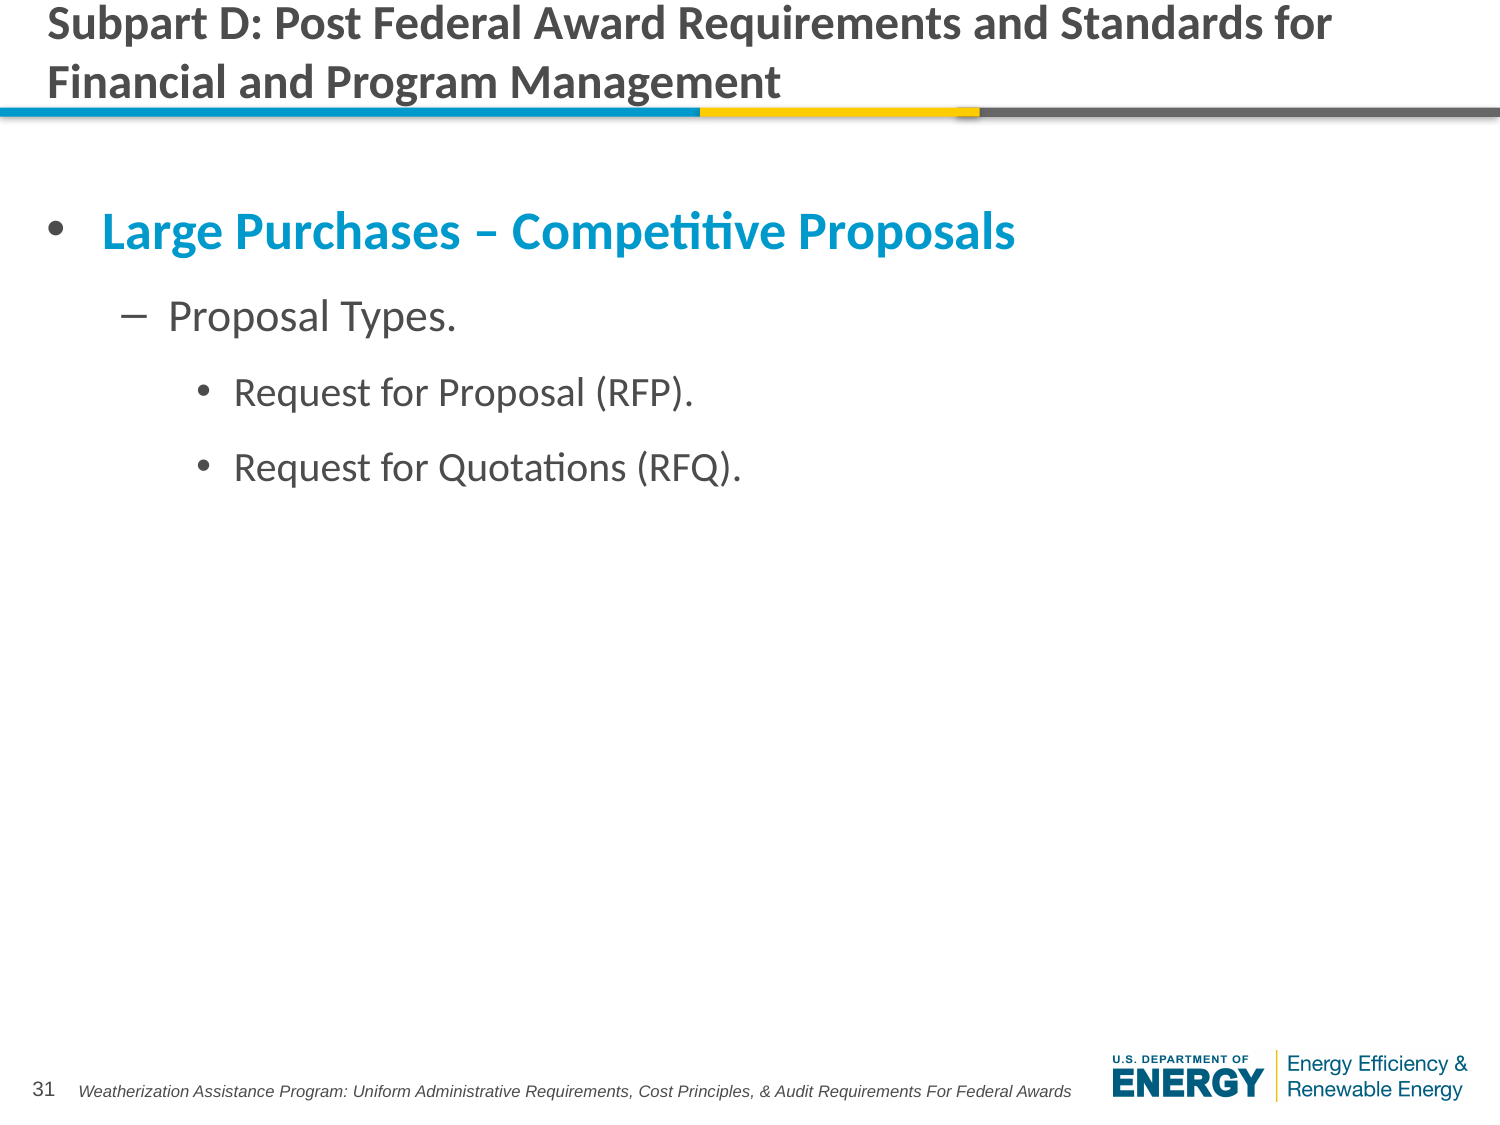

# Subpart D: Post Federal Award Requirements and Standards for Financial and Program Management
Large Purchases – Competitive Proposals
Proposal Types.
Request for Proposal (RFP).
Request for Quotations (RFQ).